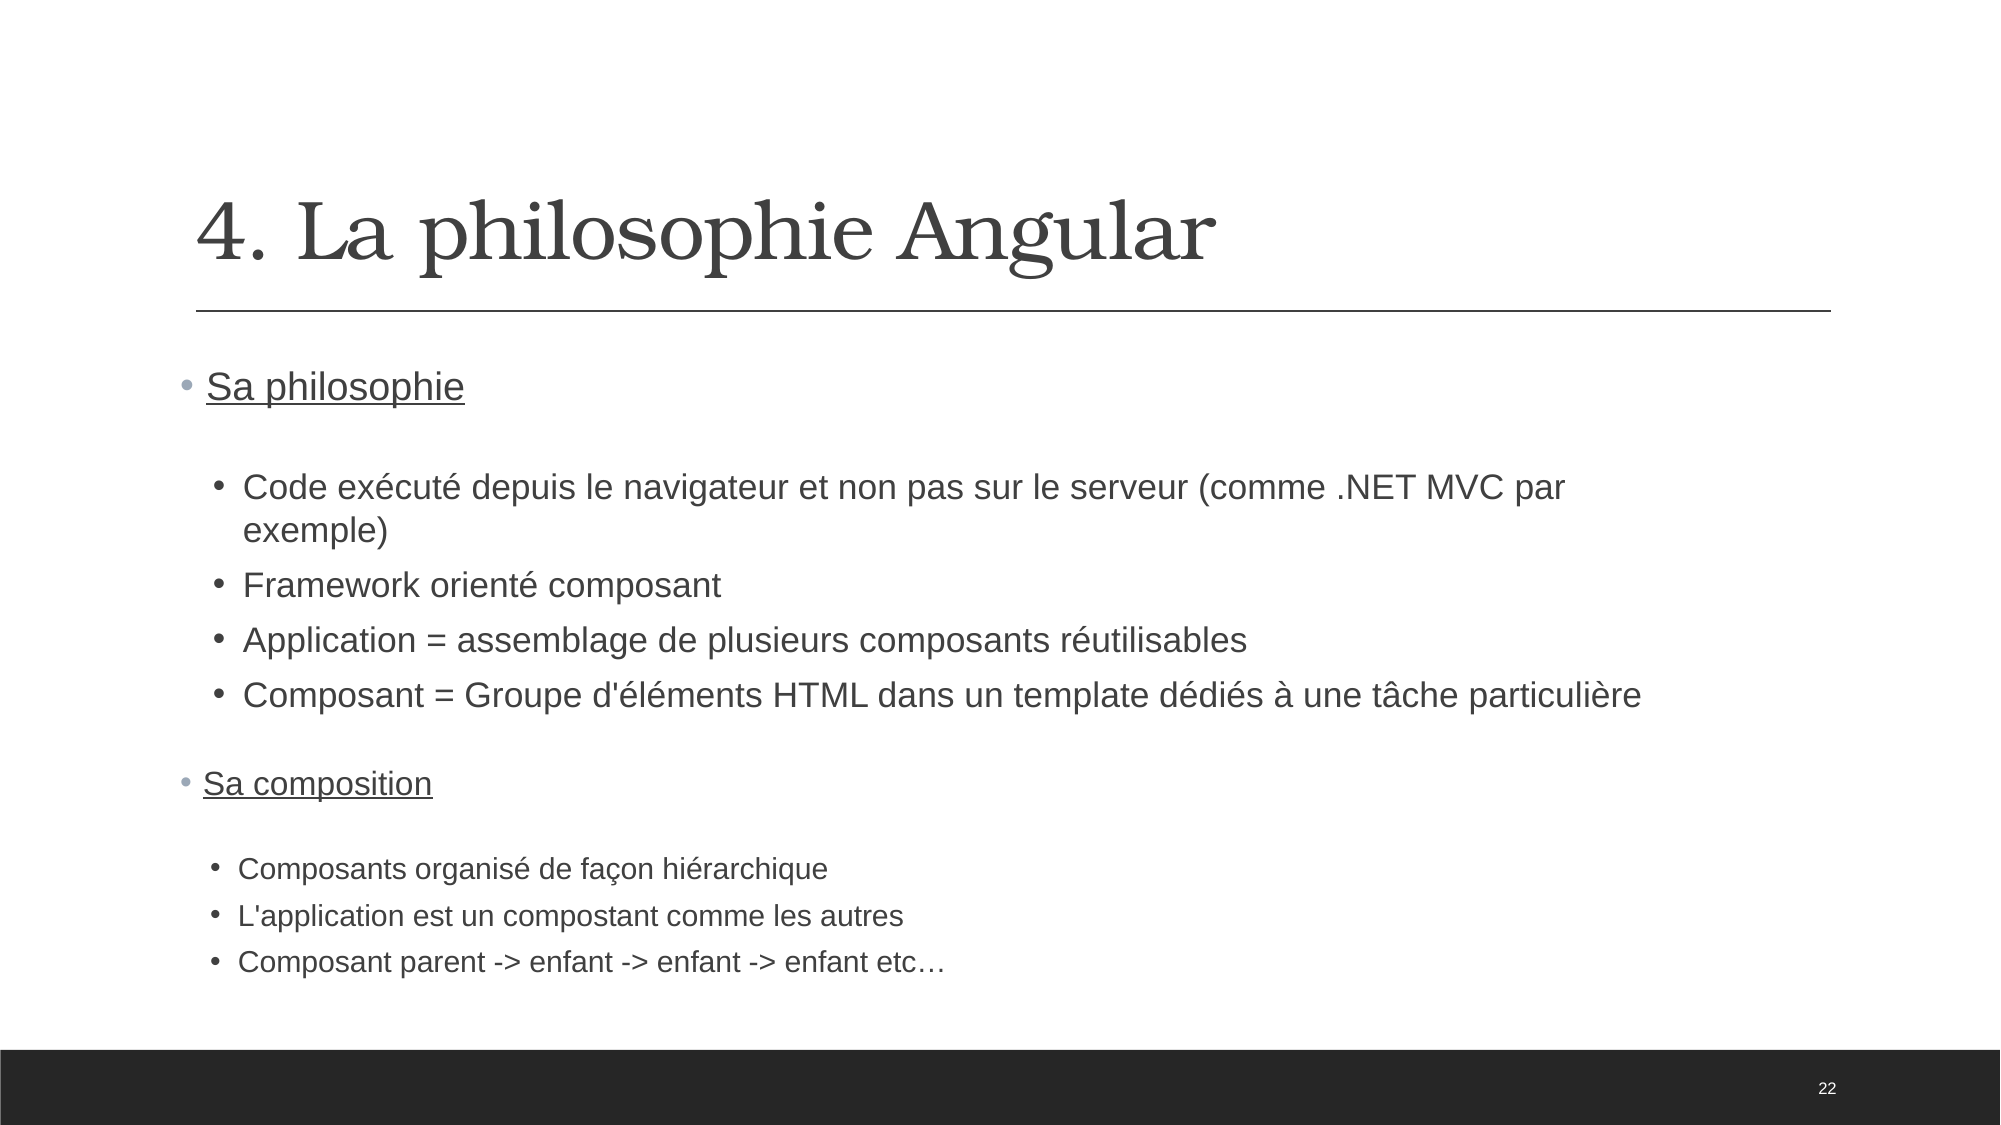

# 4. La philosophie Angular
 Sa philosophie
Code exécuté depuis le navigateur et non pas sur le serveur (comme .NET MVC par exemple)
Framework orienté composant
Application = assemblage de plusieurs composants réutilisables
Composant = Groupe d'éléments HTML dans un template dédiés à une tâche particulière
 Sa composition
Composants organisé de façon hiérarchique
L'application est un compostant comme les autres
Composant parent -> enfant -> enfant -> enfant etc…
22